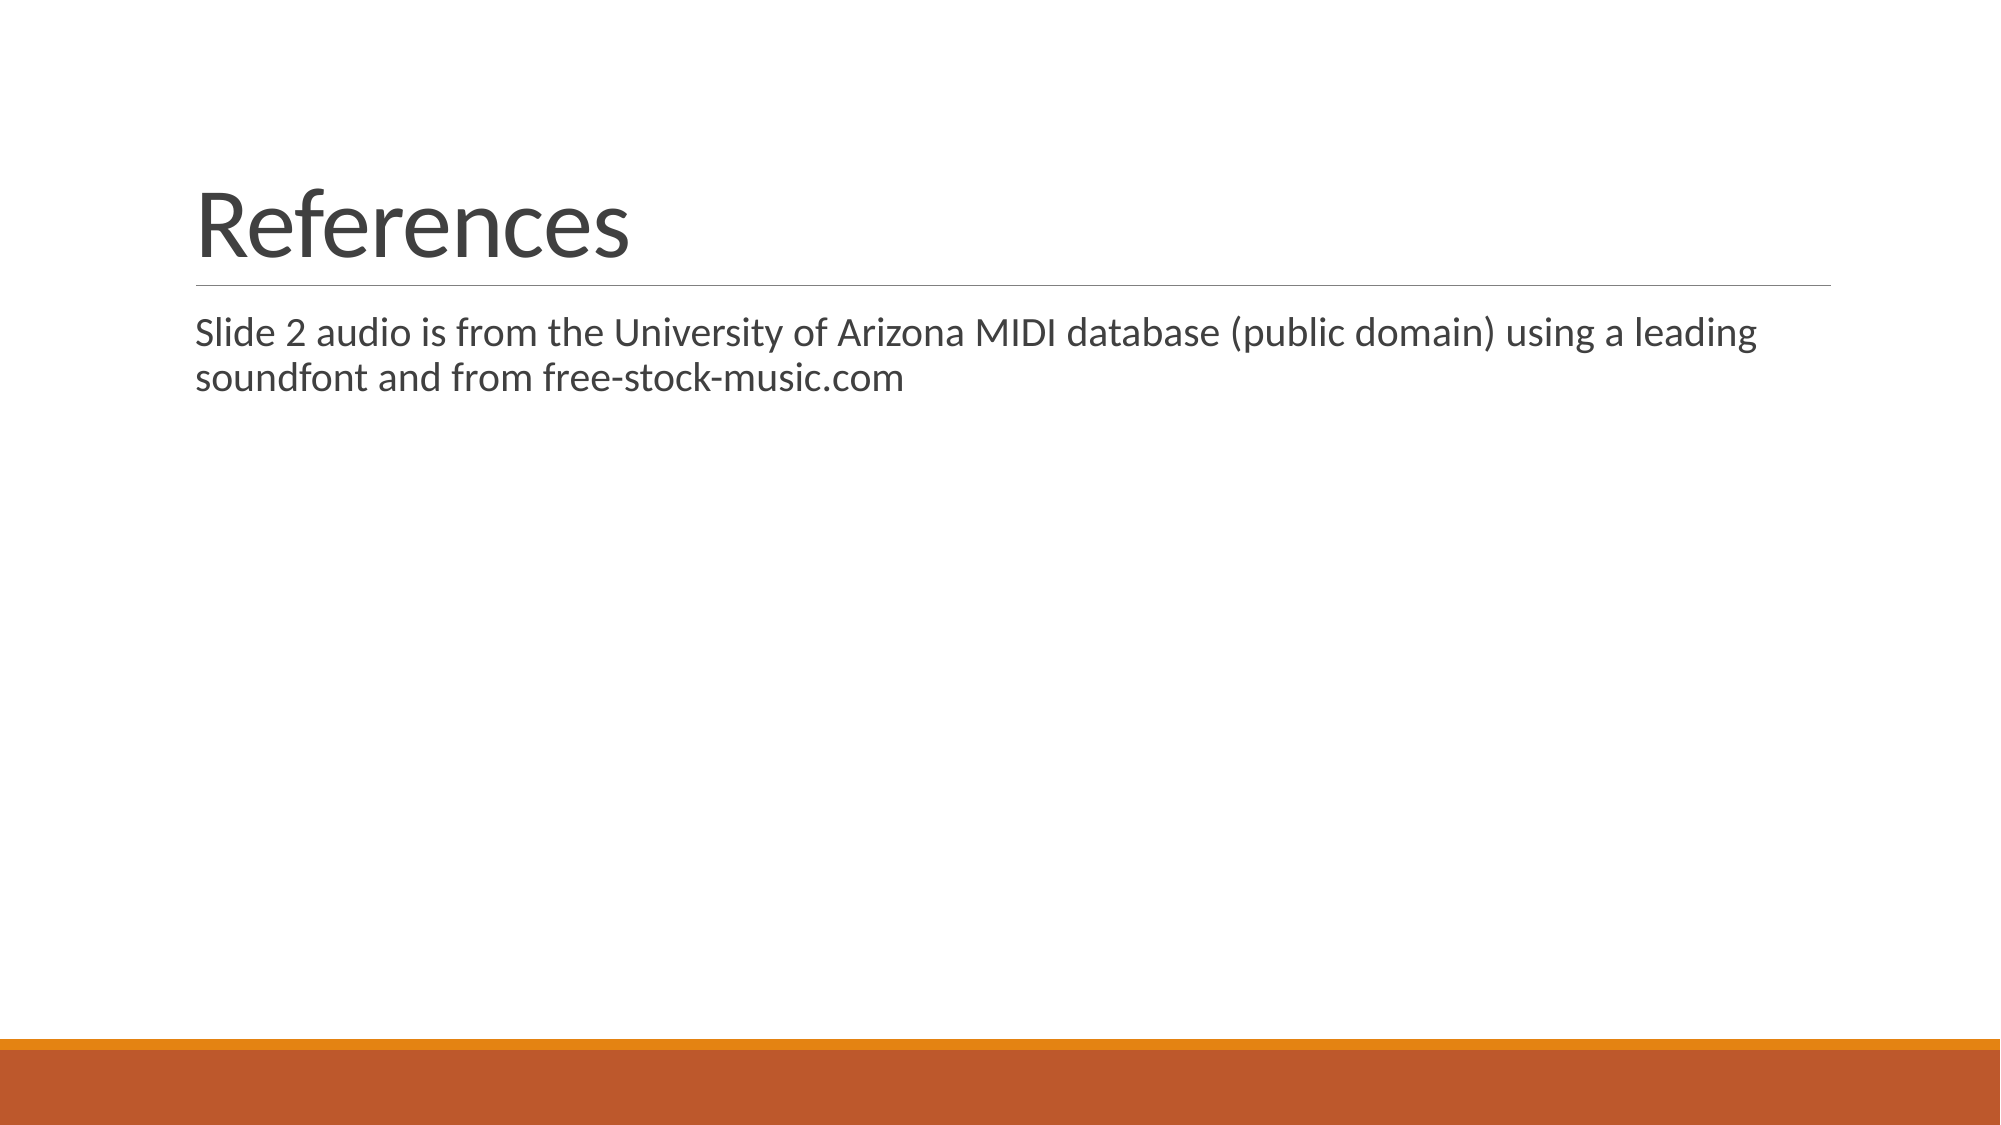

# References
Slide 2 audio is from the University of Arizona MIDI database (public domain) using a leading soundfont and from free-stock-music.com